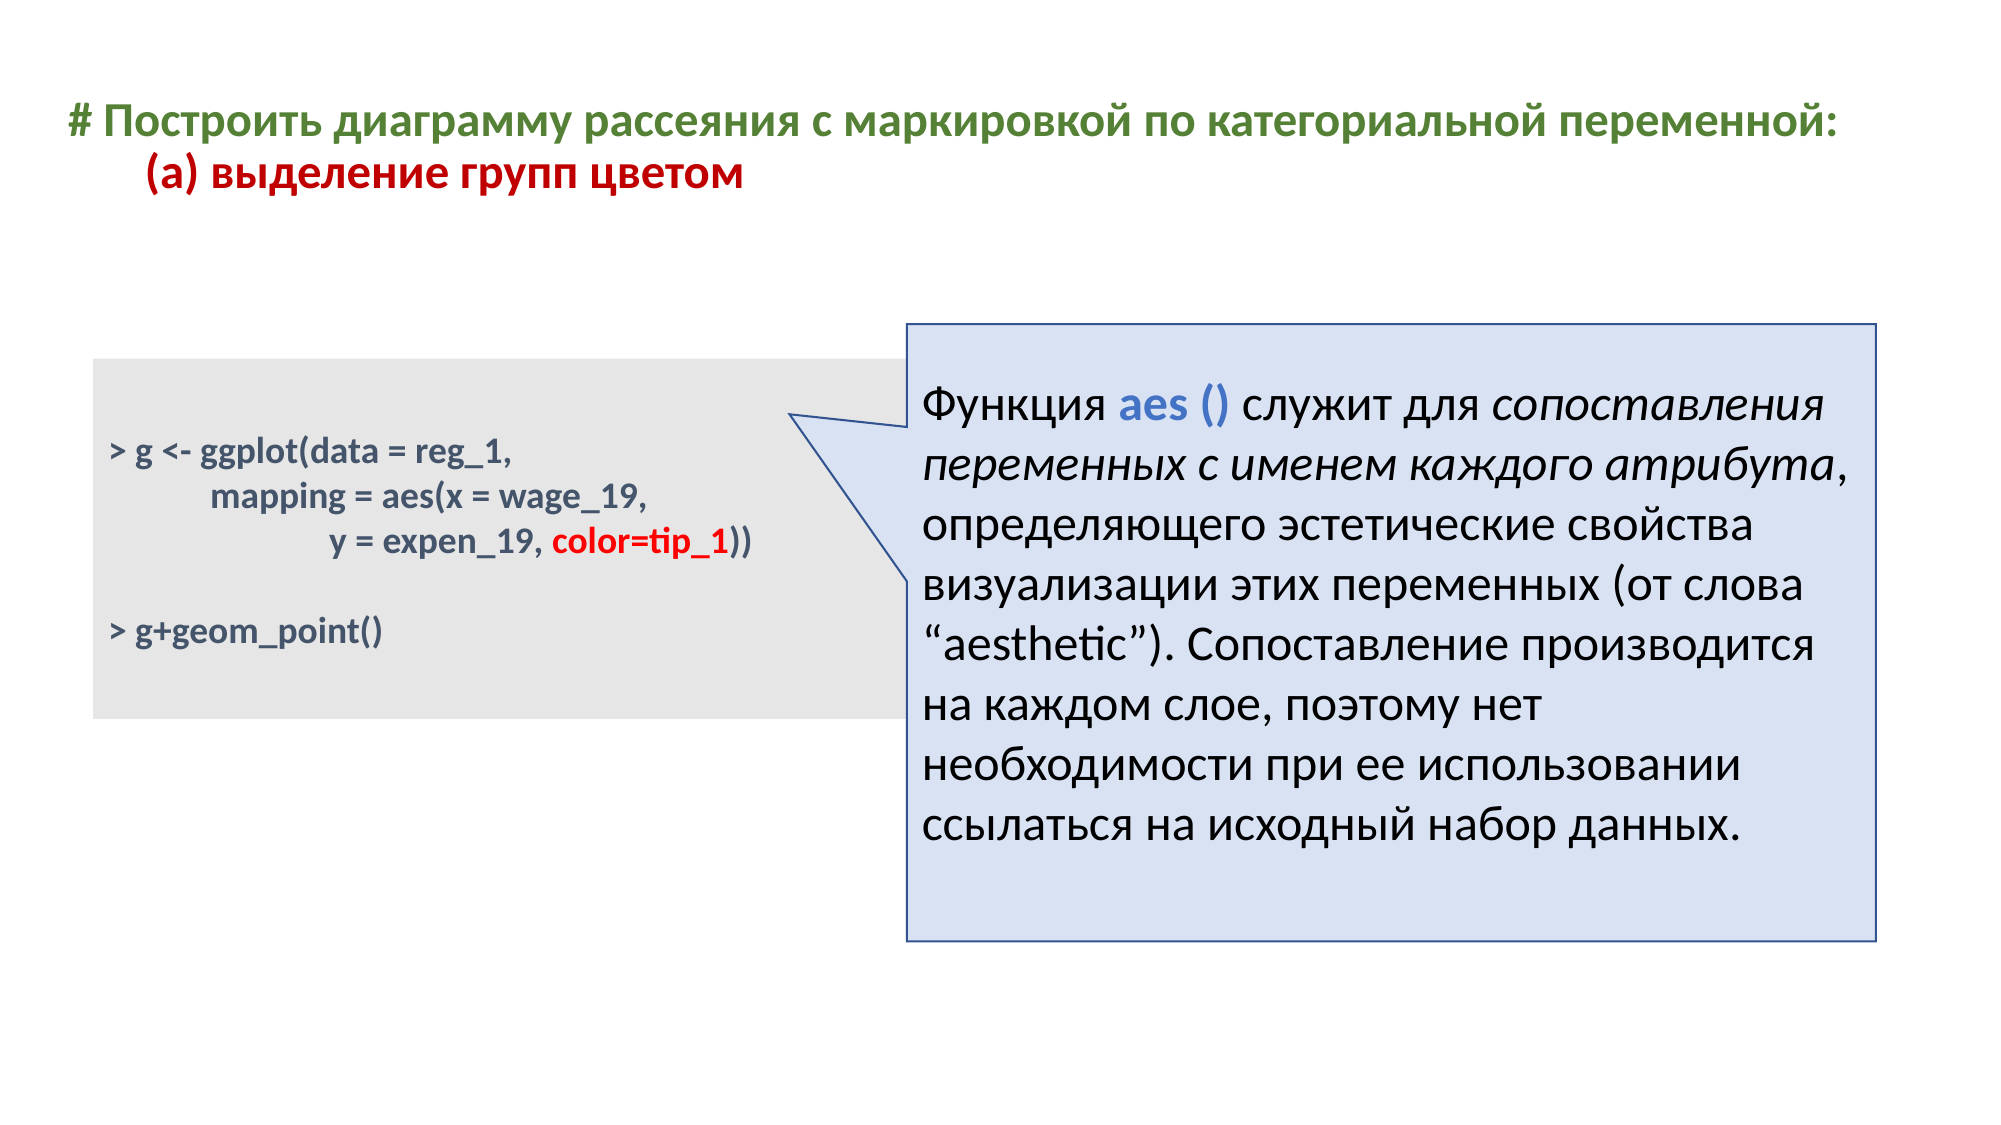

# # Построить диаграмму рассеяния с маркировкой по категориальной переменной: (а) выделение групп цветом
Функция aes () служит для сопоставления переменных с именем каждого атрибута, определяющего эстетические свойства визуализации этих переменных (от слова “aesthetic”). Сопоставление производится на каждом слое, поэтому нет необходимости при ее использовании ссылаться на исходный набор данных.

> g <- ggplot(data = reg_1,
            mapping = aes(x = wage_19,
                          y = expen_19, color=tip_1))

> g+geom_point()